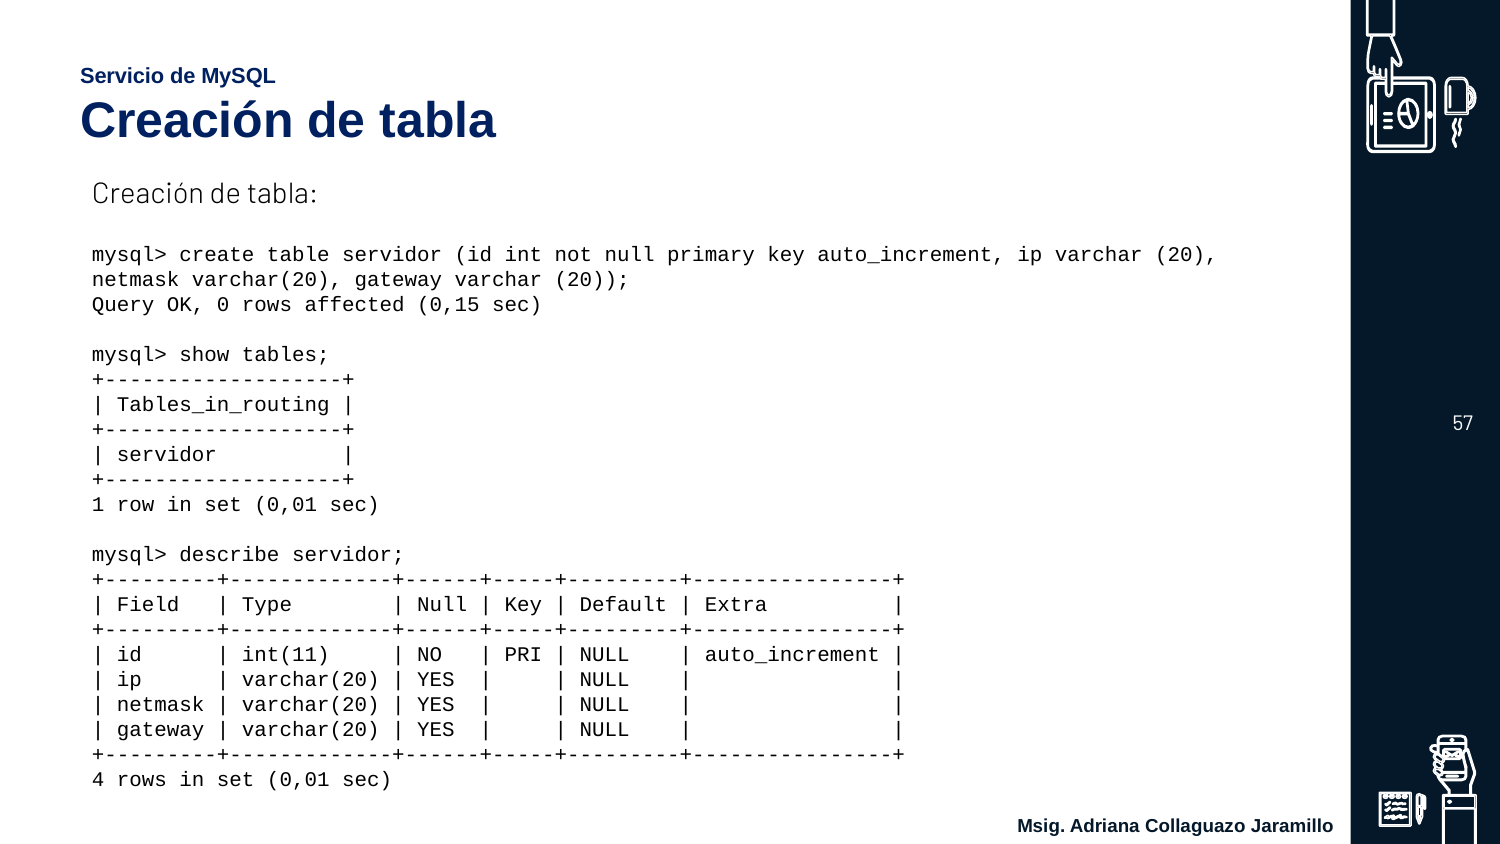

# Servicio de MySQL Creación de tabla
Creación de tabla:

mysql> create table servidor (id int not null primary key auto_increment, ip varchar (20), netmask varchar(20), gateway varchar (20));
Query OK, 0 rows affected (0,15 sec)

mysql> show tables;
+-------------------+
| Tables_in_routing |
+-------------------+
| servidor          |
+-------------------+
1 row in set (0,01 sec)

mysql> describe servidor;
+---------+-------------+------+-----+---------+----------------+
| Field   | Type        | Null | Key | Default | Extra          |
+---------+-------------+------+-----+---------+----------------+
| id      | int(11)     | NO   | PRI | NULL    | auto_increment |
| ip      | varchar(20) | YES  |     | NULL    |                |
| netmask | varchar(20) | YES  |     | NULL    |                |
| gateway | varchar(20) | YES  |     | NULL    |                |
+---------+-------------+------+-----+---------+----------------+
4 rows in set (0,01 sec)
57